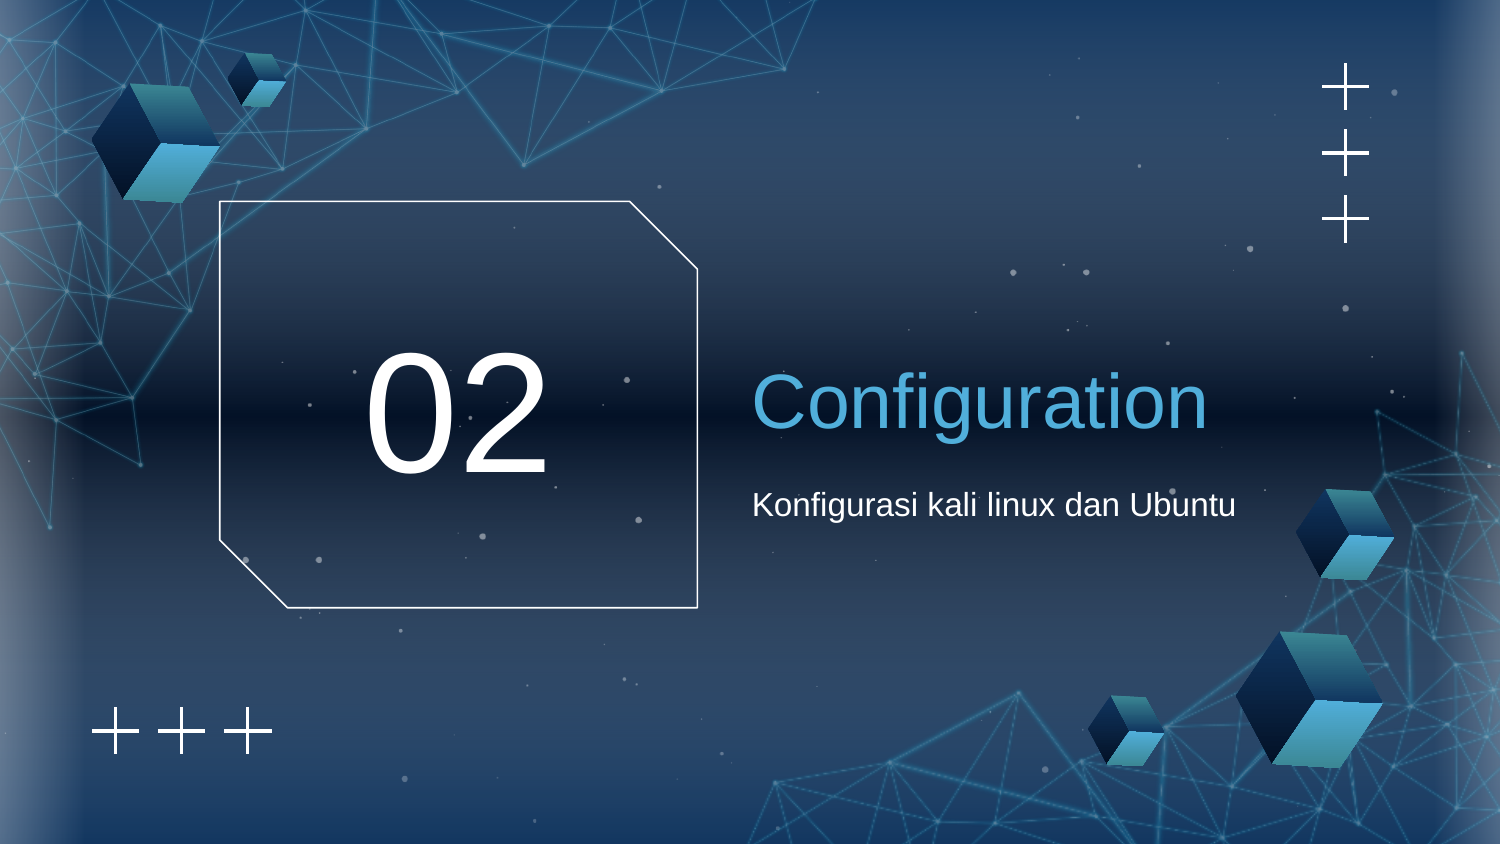

# Configuration
02
Konfigurasi kali linux dan Ubuntu